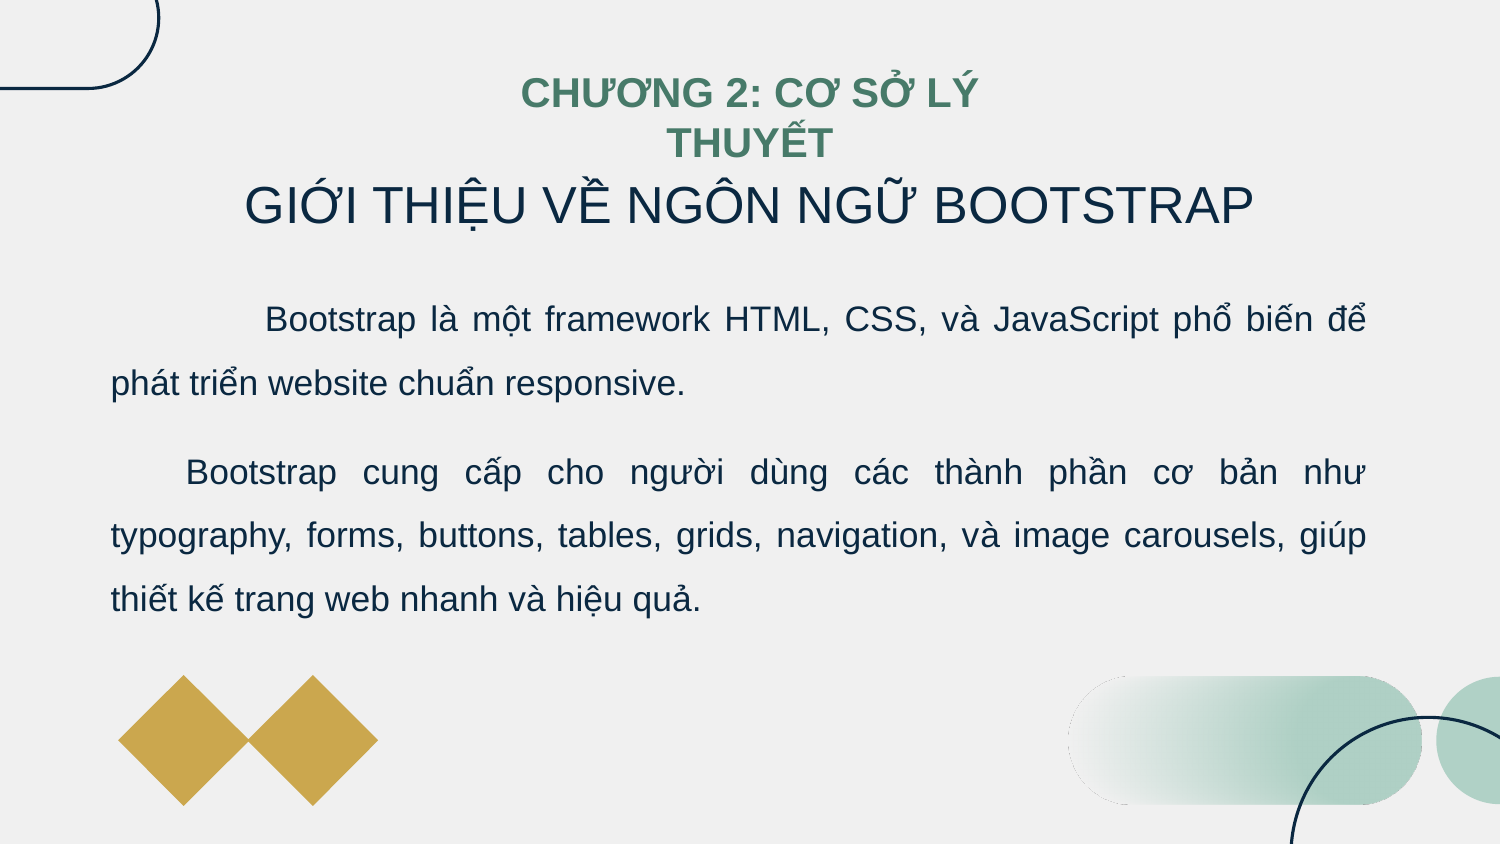

CHƯƠNG 2: CƠ SỞ LÝ THUYẾT
# GIỚI THIỆU VỀ NGÔN NGỮ BOOTSTRAP
 	Bootstrap là một framework HTML, CSS, và JavaScript phổ biến để phát triển website chuẩn responsive.
Bootstrap cung cấp cho người dùng các thành phần cơ bản như typography, forms, buttons, tables, grids, navigation, và image carousels, giúp thiết kế trang web nhanh và hiệu quả.